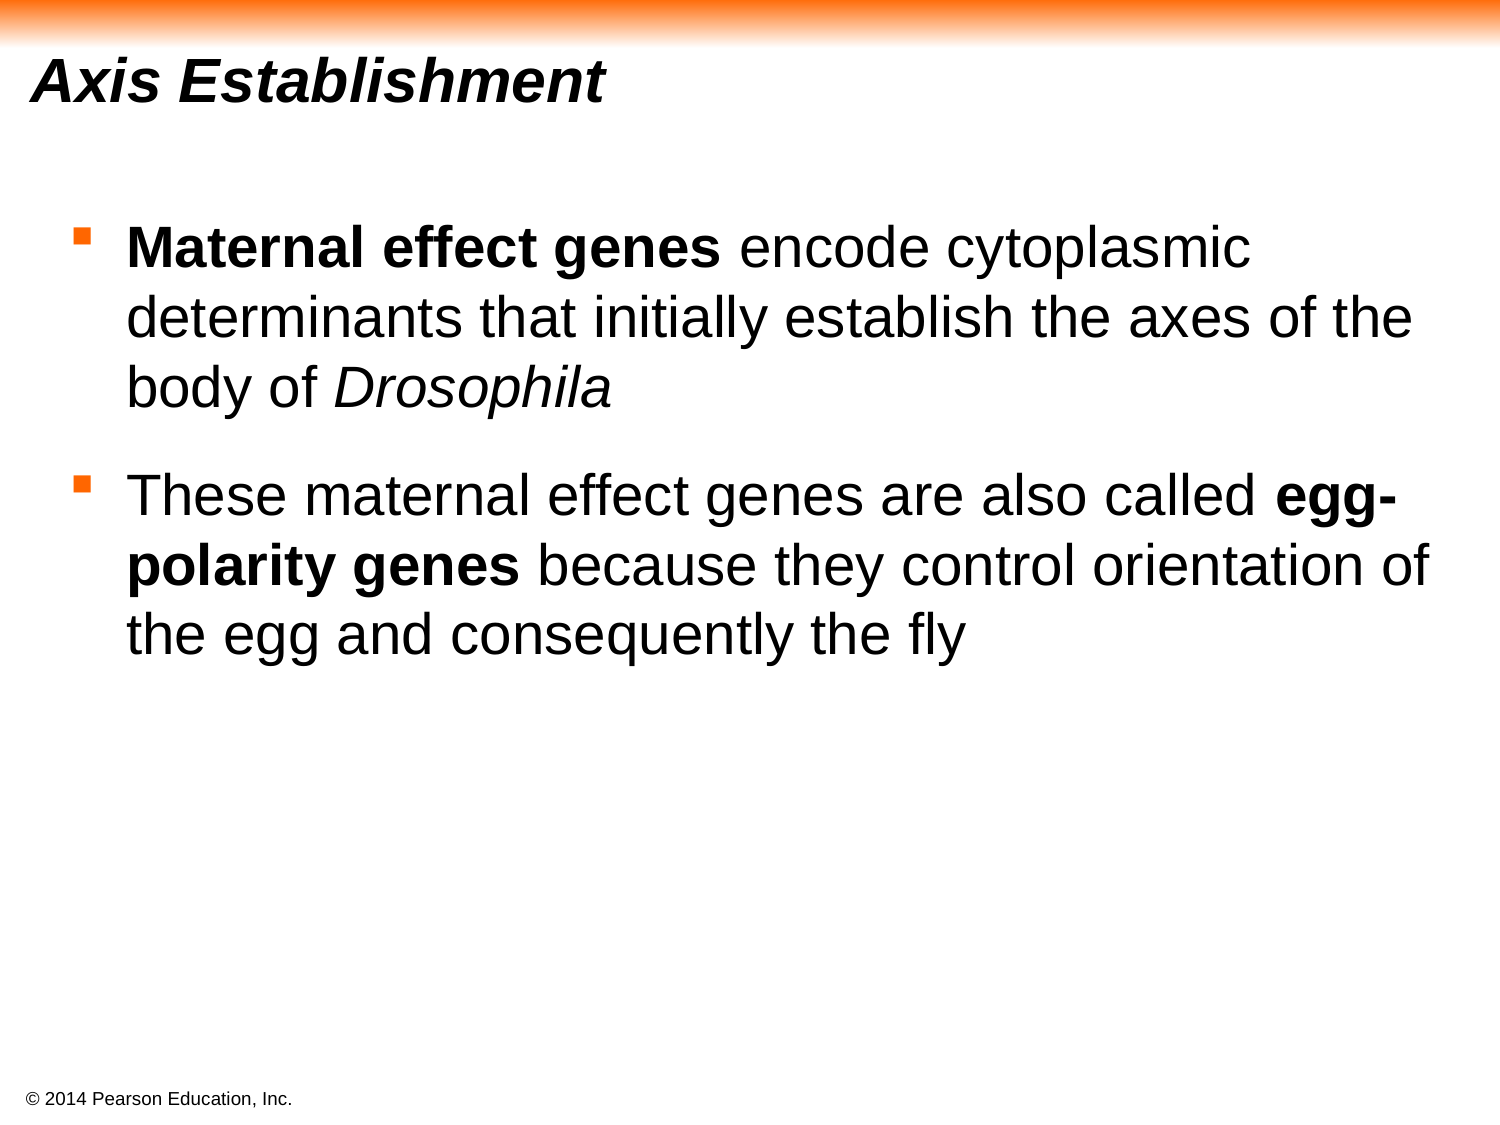

# Axis Establishment
Maternal effect genes encode cytoplasmic determinants that initially establish the axes of the body of Drosophila
These maternal effect genes are also called egg-polarity genes because they control orientation of the egg and consequently the fly